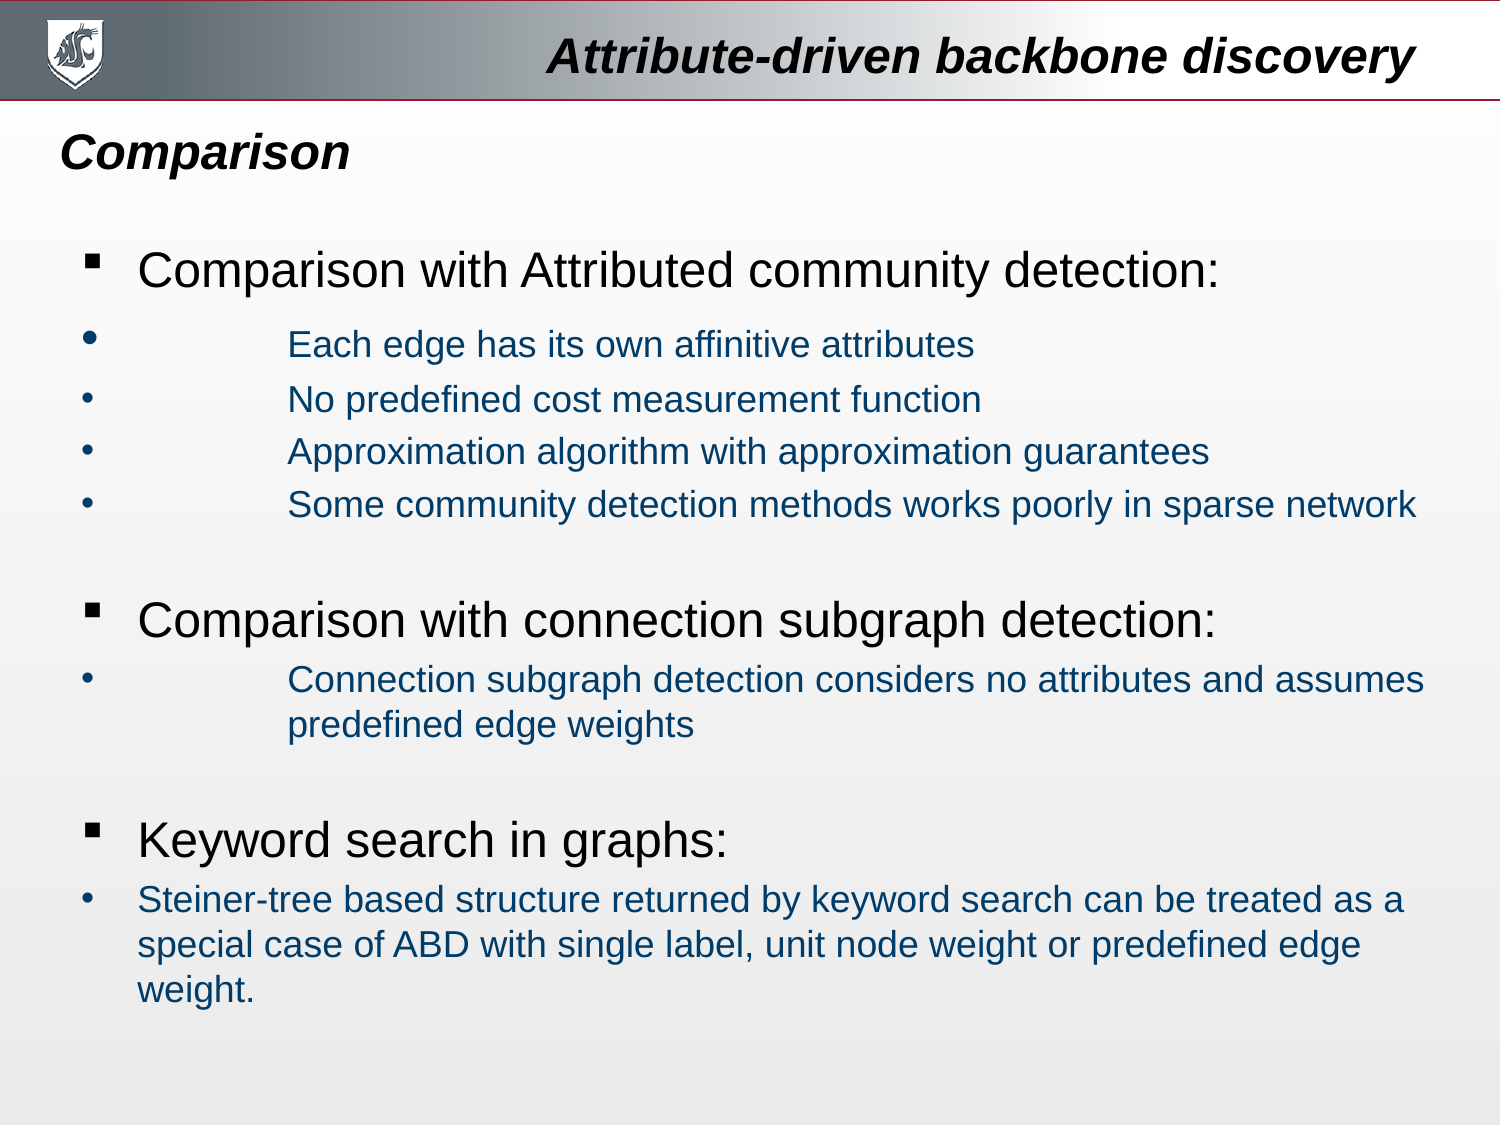

Attribute-driven backbone discovery

Comparison

Comparison with Attributed community detection:
	Each edge has its own affinitive attributes
	No predefined cost measurement function
	Approximation algorithm with approximation guarantees
	Some community detection methods works poorly in sparse network

Comparison with connection subgraph detection:
	Connection subgraph detection considers no attributes and assumes 	predefined edge weights

Keyword search in graphs:
Steiner-tree based structure returned by keyword search can be treated as a special case of ABD with single label, unit node weight or predefined edge weight.